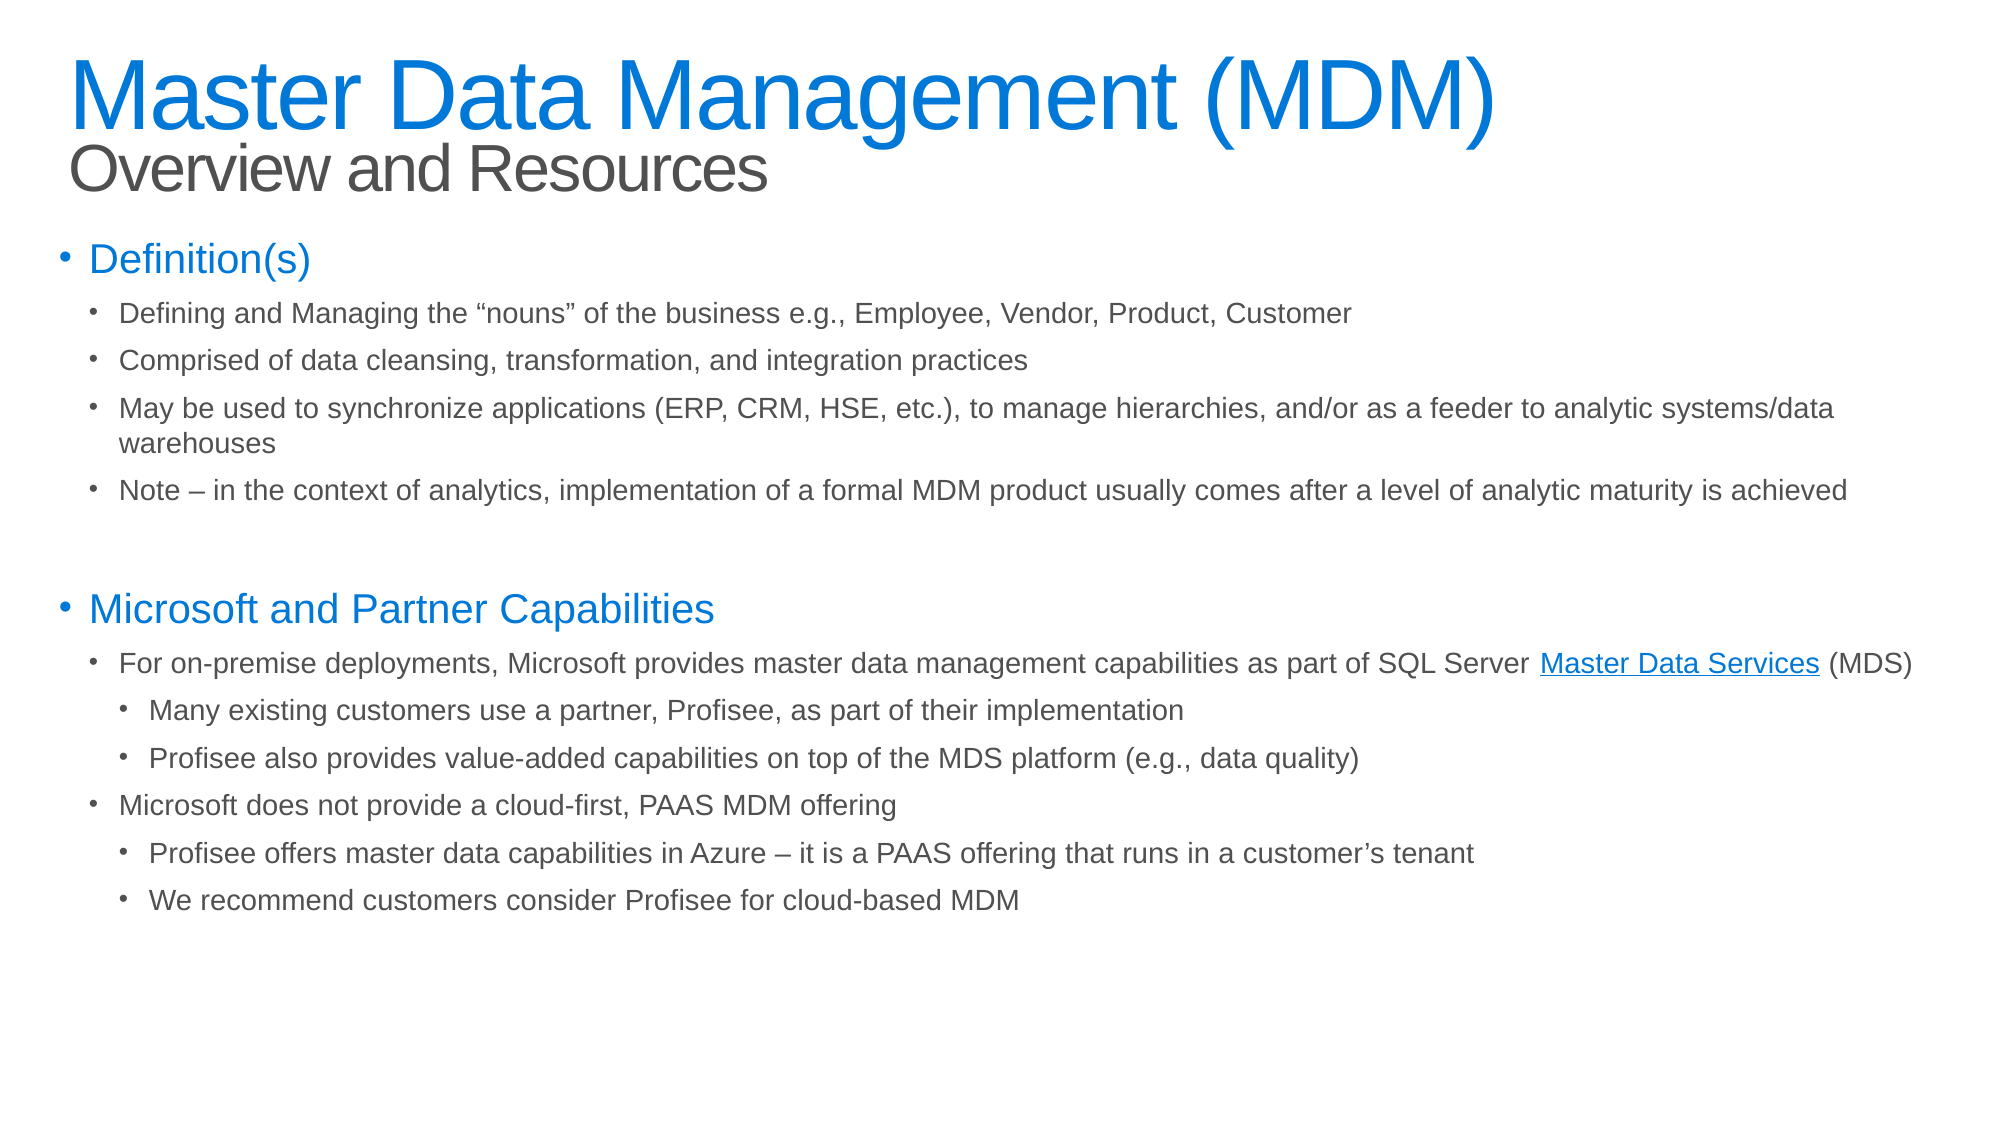

# Master Data Management (MDM) Overview and Resources
Definition(s)
Defining and Managing the “nouns” of the business e.g., Employee, Vendor, Product, Customer
Comprised of data cleansing, transformation, and integration practices
May be used to synchronize applications (ERP, CRM, HSE, etc.), to manage hierarchies, and/or as a feeder to analytic systems/data warehouses
Note – in the context of analytics, implementation of a formal MDM product usually comes after a level of analytic maturity is achieved

Microsoft and Partner Capabilities
For on-premise deployments, Microsoft provides master data management capabilities as part of SQL Server Master Data Services (MDS)
Many existing customers use a partner, Profisee, as part of their implementation
Profisee also provides value-added capabilities on top of the MDS platform (e.g., data quality)
Microsoft does not provide a cloud-first, PAAS MDM offering
Profisee offers master data capabilities in Azure – it is a PAAS offering that runs in a customer’s tenant
We recommend customers consider Profisee for cloud-based MDM